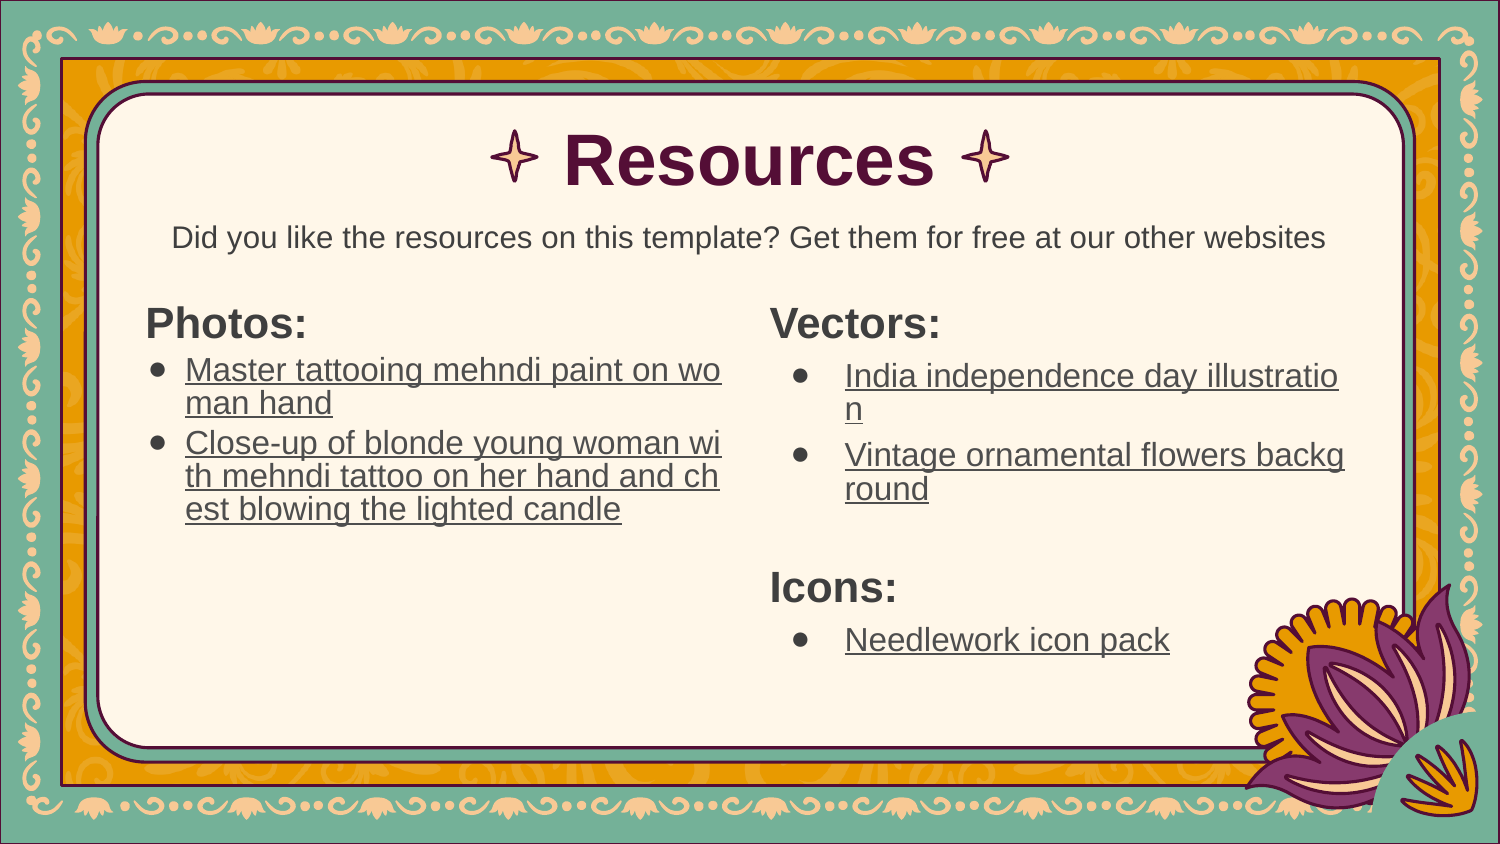

# Resources

Did you like the resources on this template? Get them for free at our other websites
Photos:
Master tattooing mehndi paint on woman hand
Close-up of blonde young woman with mehndi tattoo on her hand and chest blowing the lighted candle
Vectors:
India independence day illustration
Vintage ornamental flowers background

Icons:
Needlework icon pack